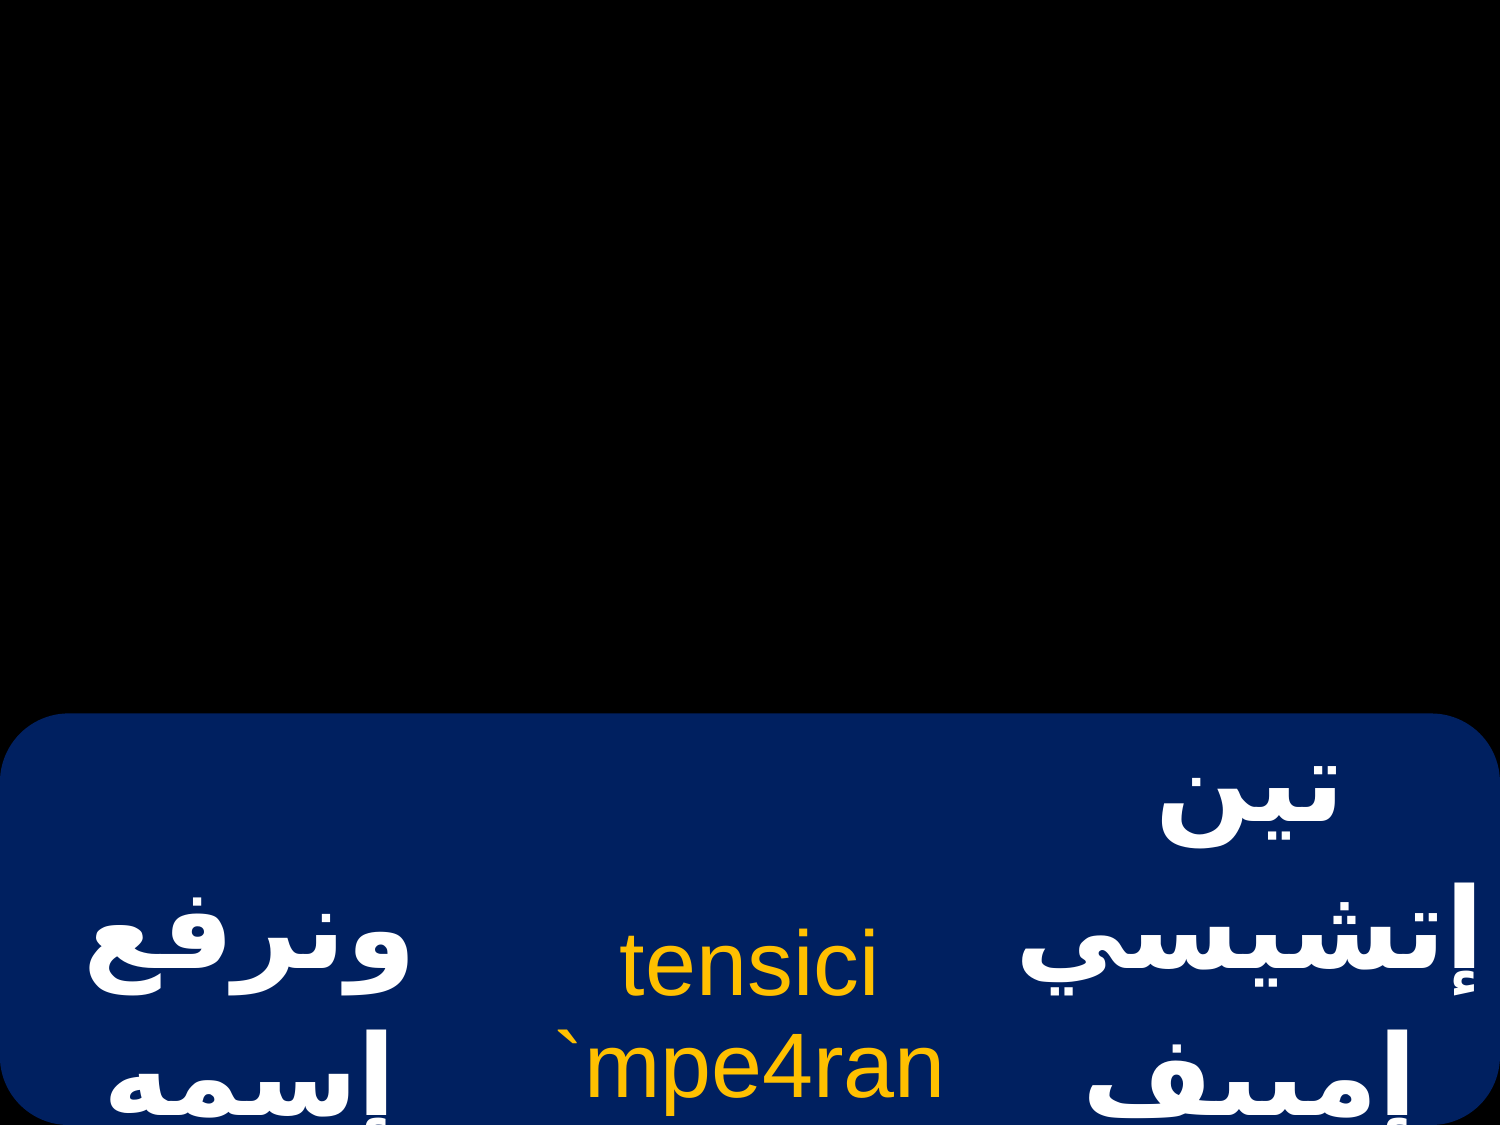

| ونرفع إسمه | tensici `mpe4ran | تين إتشيسي إمبيف ران |
| --- | --- | --- |